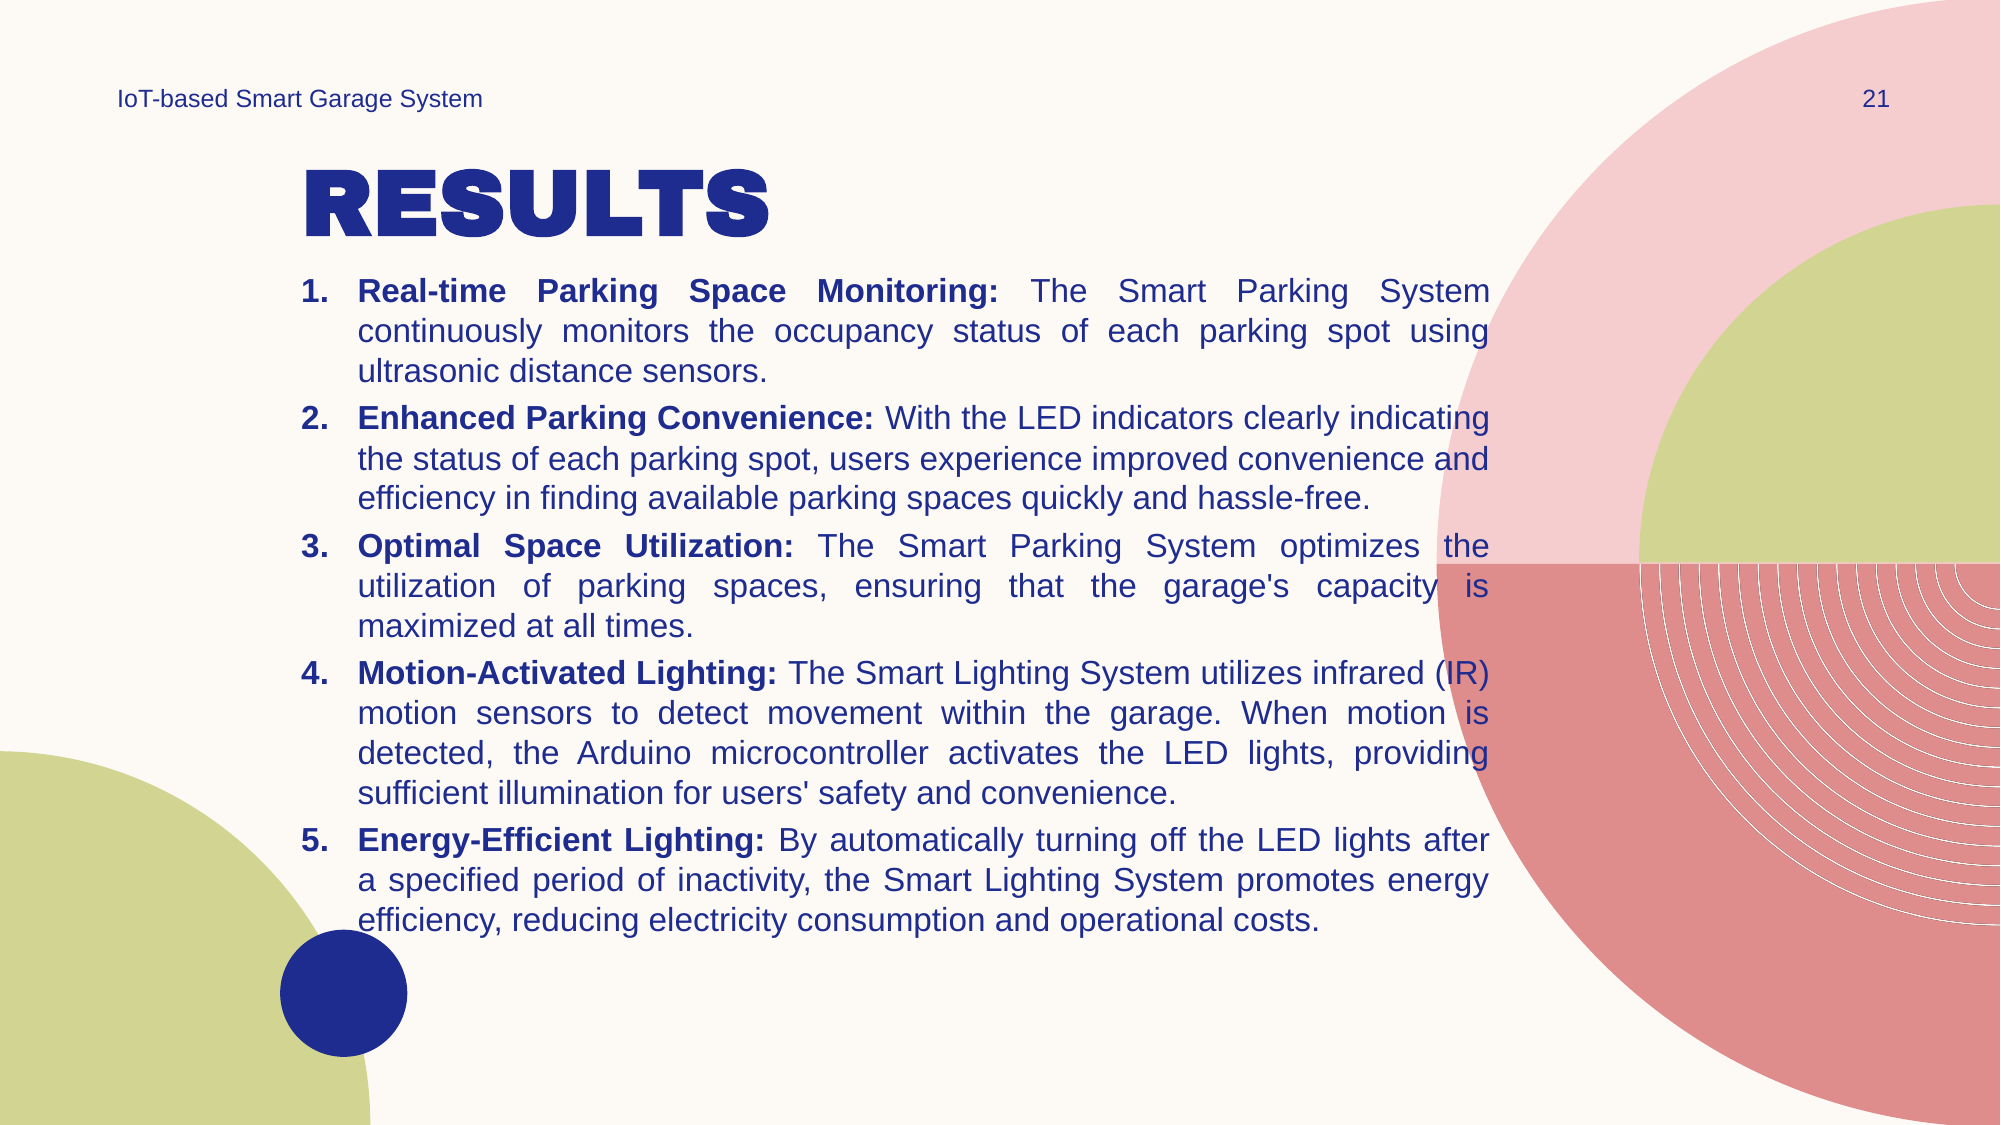

IoT-based Smart Garage System
21
# RESULTS
Real-time Parking Space Monitoring: The Smart Parking System continuously monitors the occupancy status of each parking spot using ultrasonic distance sensors.
Enhanced Parking Convenience: With the LED indicators clearly indicating the status of each parking spot, users experience improved convenience and efficiency in finding available parking spaces quickly and hassle-free.
Optimal Space Utilization: The Smart Parking System optimizes the utilization of parking spaces, ensuring that the garage's capacity is maximized at all times.
Motion-Activated Lighting: The Smart Lighting System utilizes infrared (IR) motion sensors to detect movement within the garage. When motion is detected, the Arduino microcontroller activates the LED lights, providing sufficient illumination for users' safety and convenience.
Energy-Efficient Lighting: By automatically turning off the LED lights after a specified period of inactivity, the Smart Lighting System promotes energy efficiency, reducing electricity consumption and operational costs.